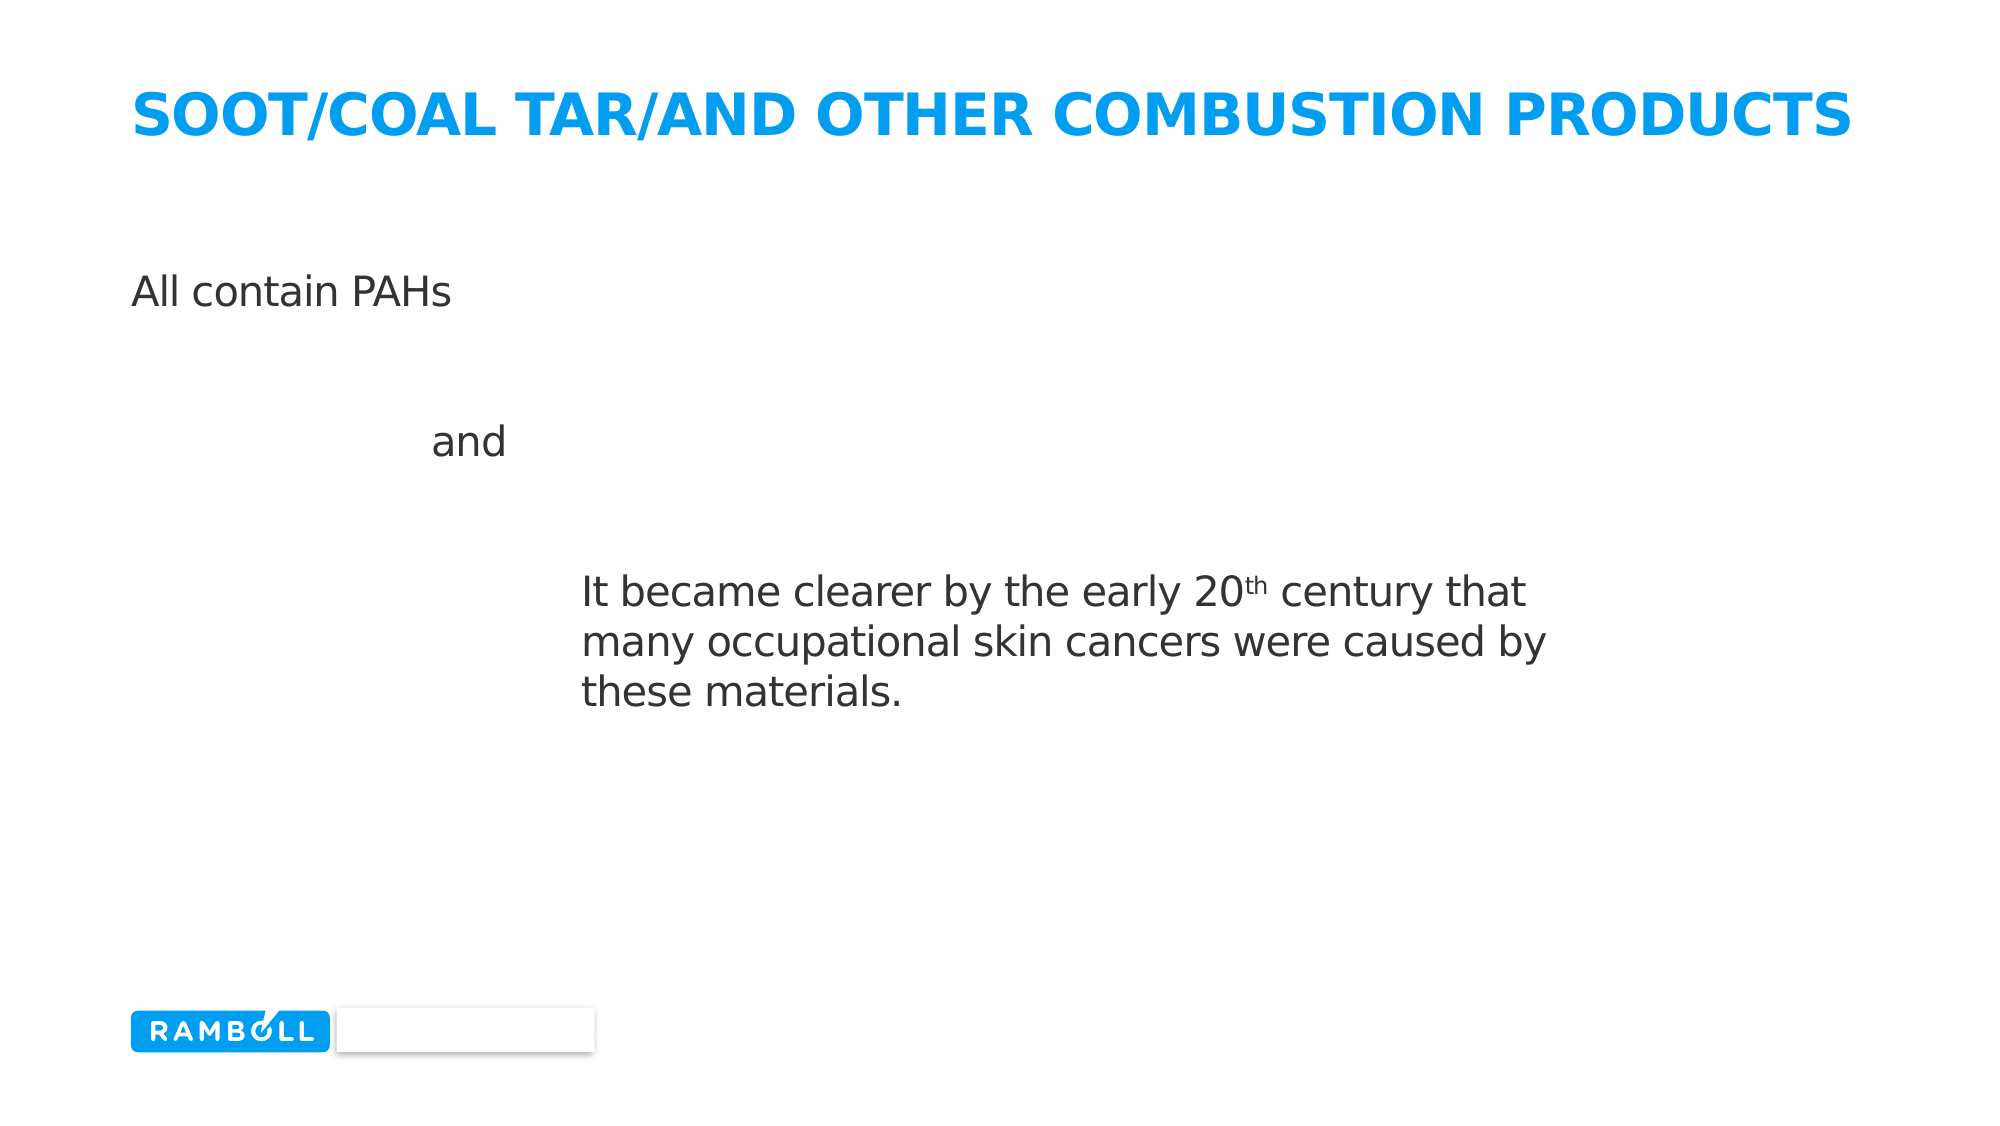

# Soot/Coal Tar/and other combustion products
All contain PAHs

		and

It became clearer by the early 20th century that many occupational skin cancers were caused by these materials.